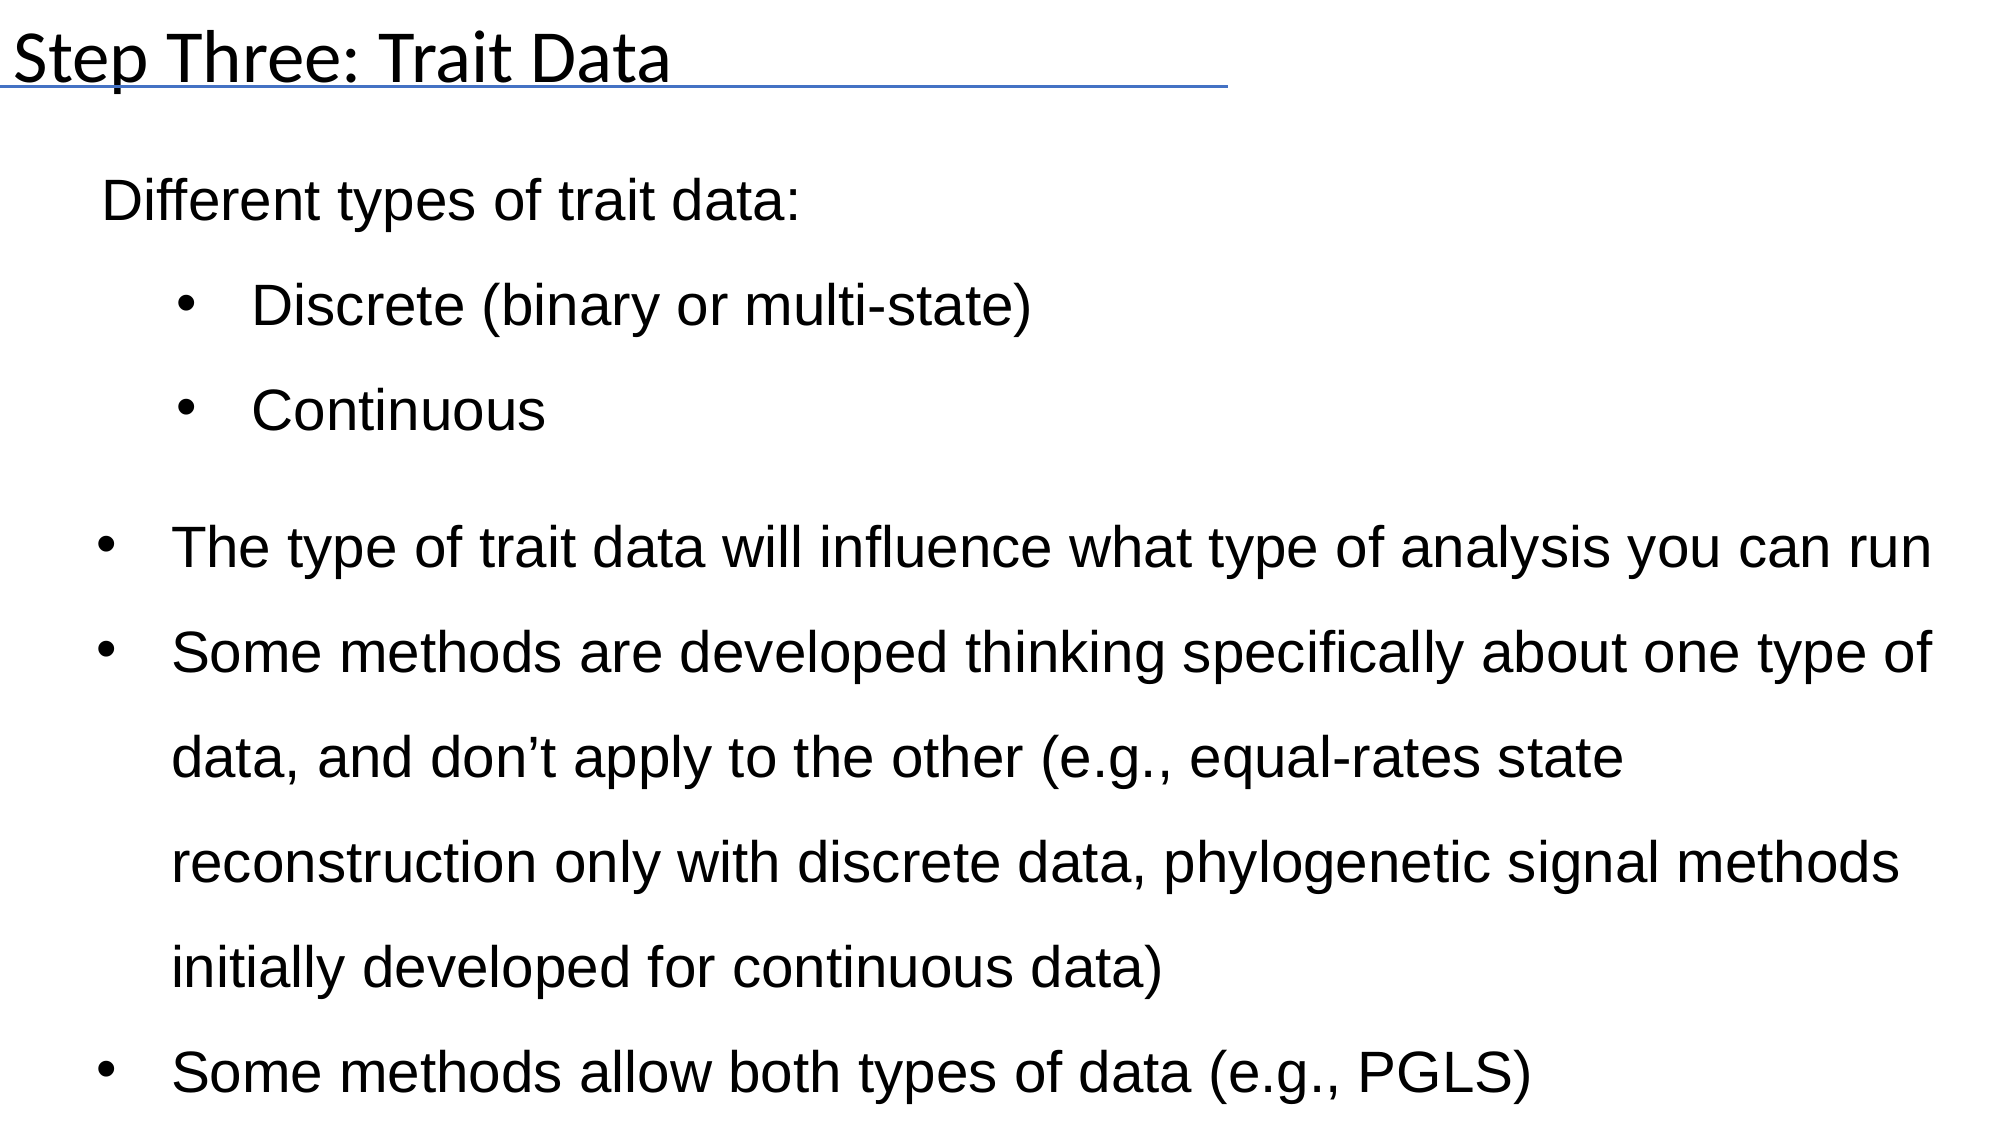

Step Three: Trait Data
Different types of trait data:
Discrete (binary or multi-state)
Continuous
The type of trait data will influence what type of analysis you can run
Some methods are developed thinking specifically about one type of data, and don’t apply to the other (e.g., equal-rates state reconstruction only with discrete data, phylogenetic signal methods initially developed for continuous data)
Some methods allow both types of data (e.g., PGLS)